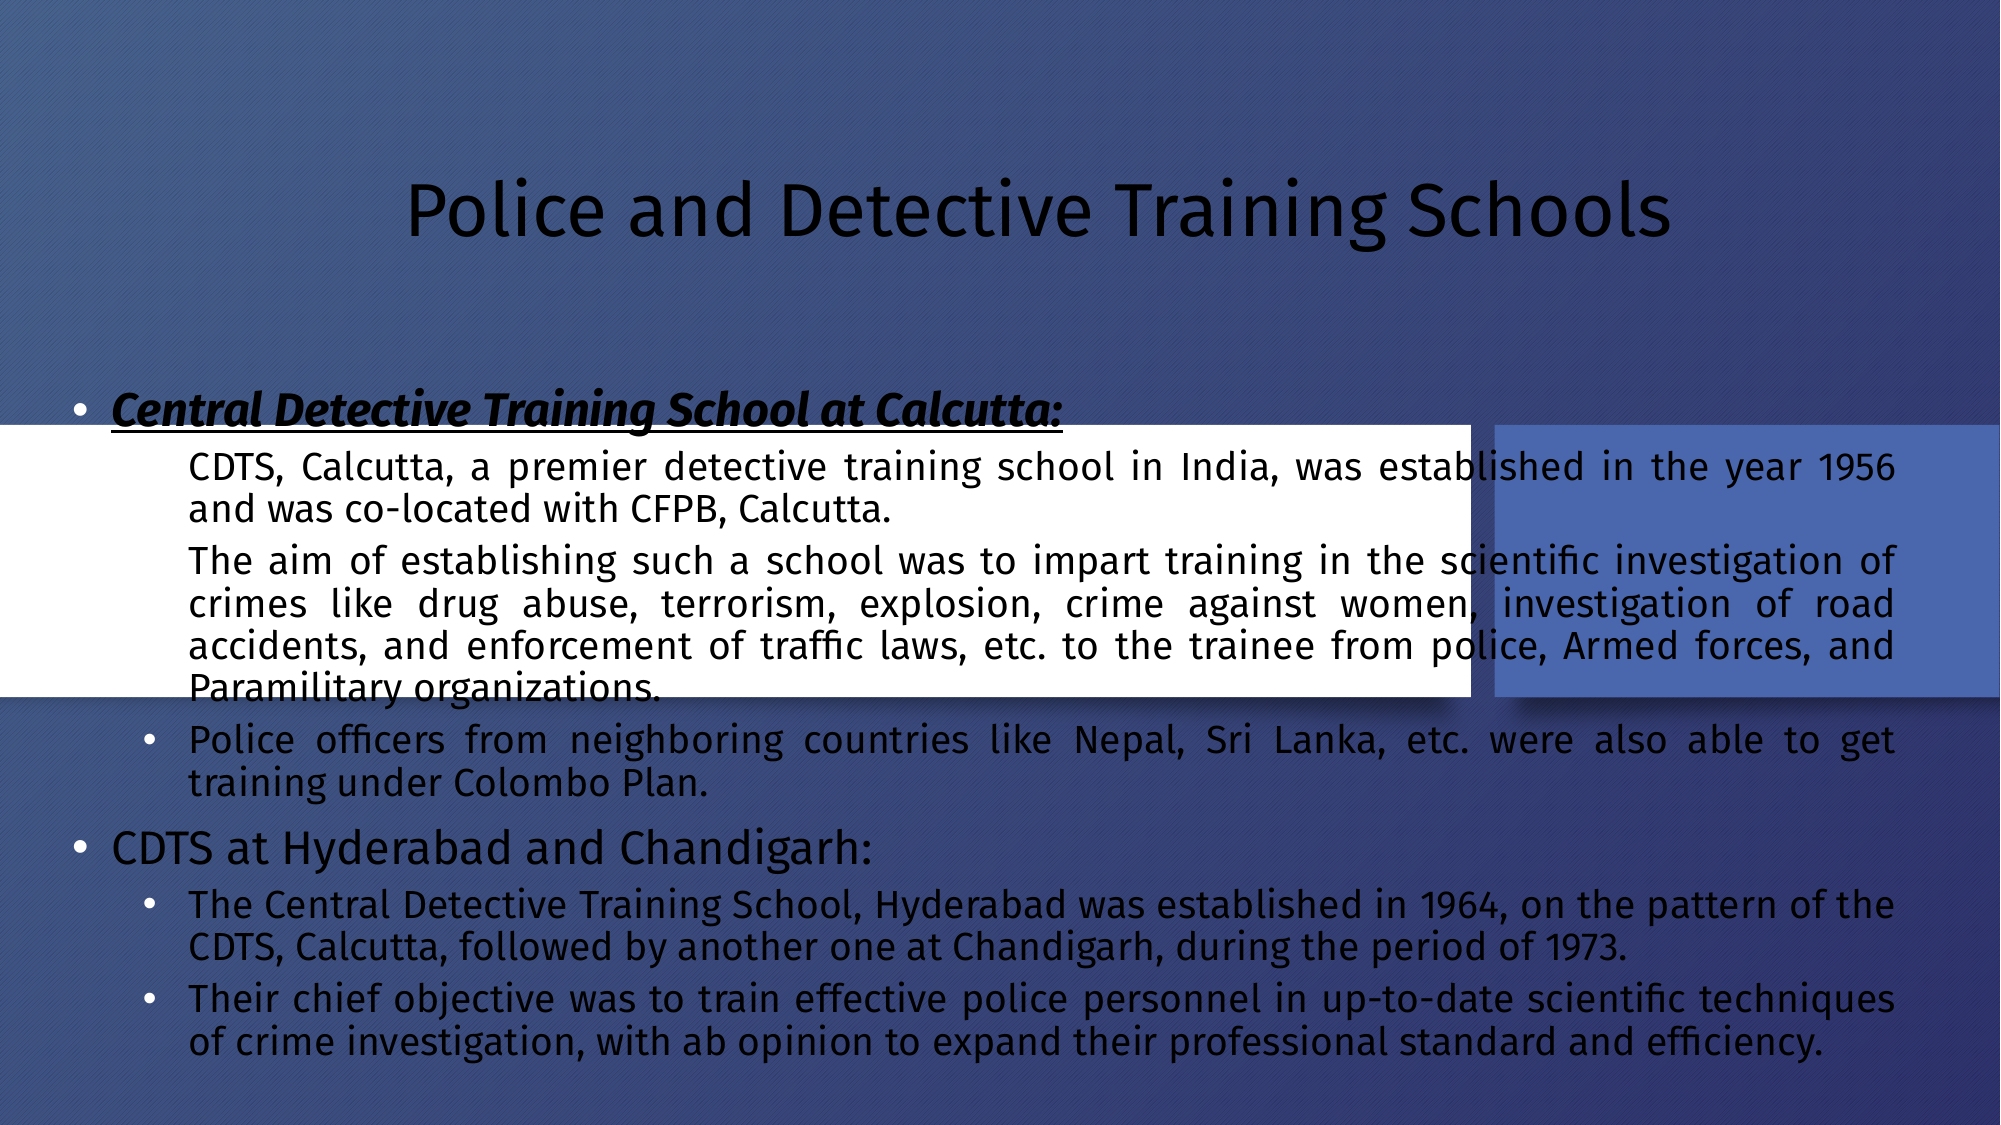

# Police and Detective Training Schools
Central Detective Training School at Calcutta:
CDTS, Calcutta, a premier detective training school in India, was established in the year 1956 and was co-located with CFPB, Calcutta.
The aim of establishing such a school was to impart training in the scientific investigation of crimes like drug abuse, terrorism, explosion, crime against women, investigation of road accidents, and enforcement of traffic laws, etc. to the trainee from police, Armed forces, and Paramilitary organizations.
Police officers from neighboring countries like Nepal, Sri Lanka, etc. were also able to get training under Colombo Plan.
CDTS at Hyderabad and Chandigarh:
The Central Detective Training School, Hyderabad was established in 1964, on the pattern of the CDTS, Calcutta, followed by another one at Chandigarh, during the period of 1973.
Their chief objective was to train effective police personnel in up-to-date scientific techniques of crime investigation, with ab opinion to expand their professional standard and efficiency.